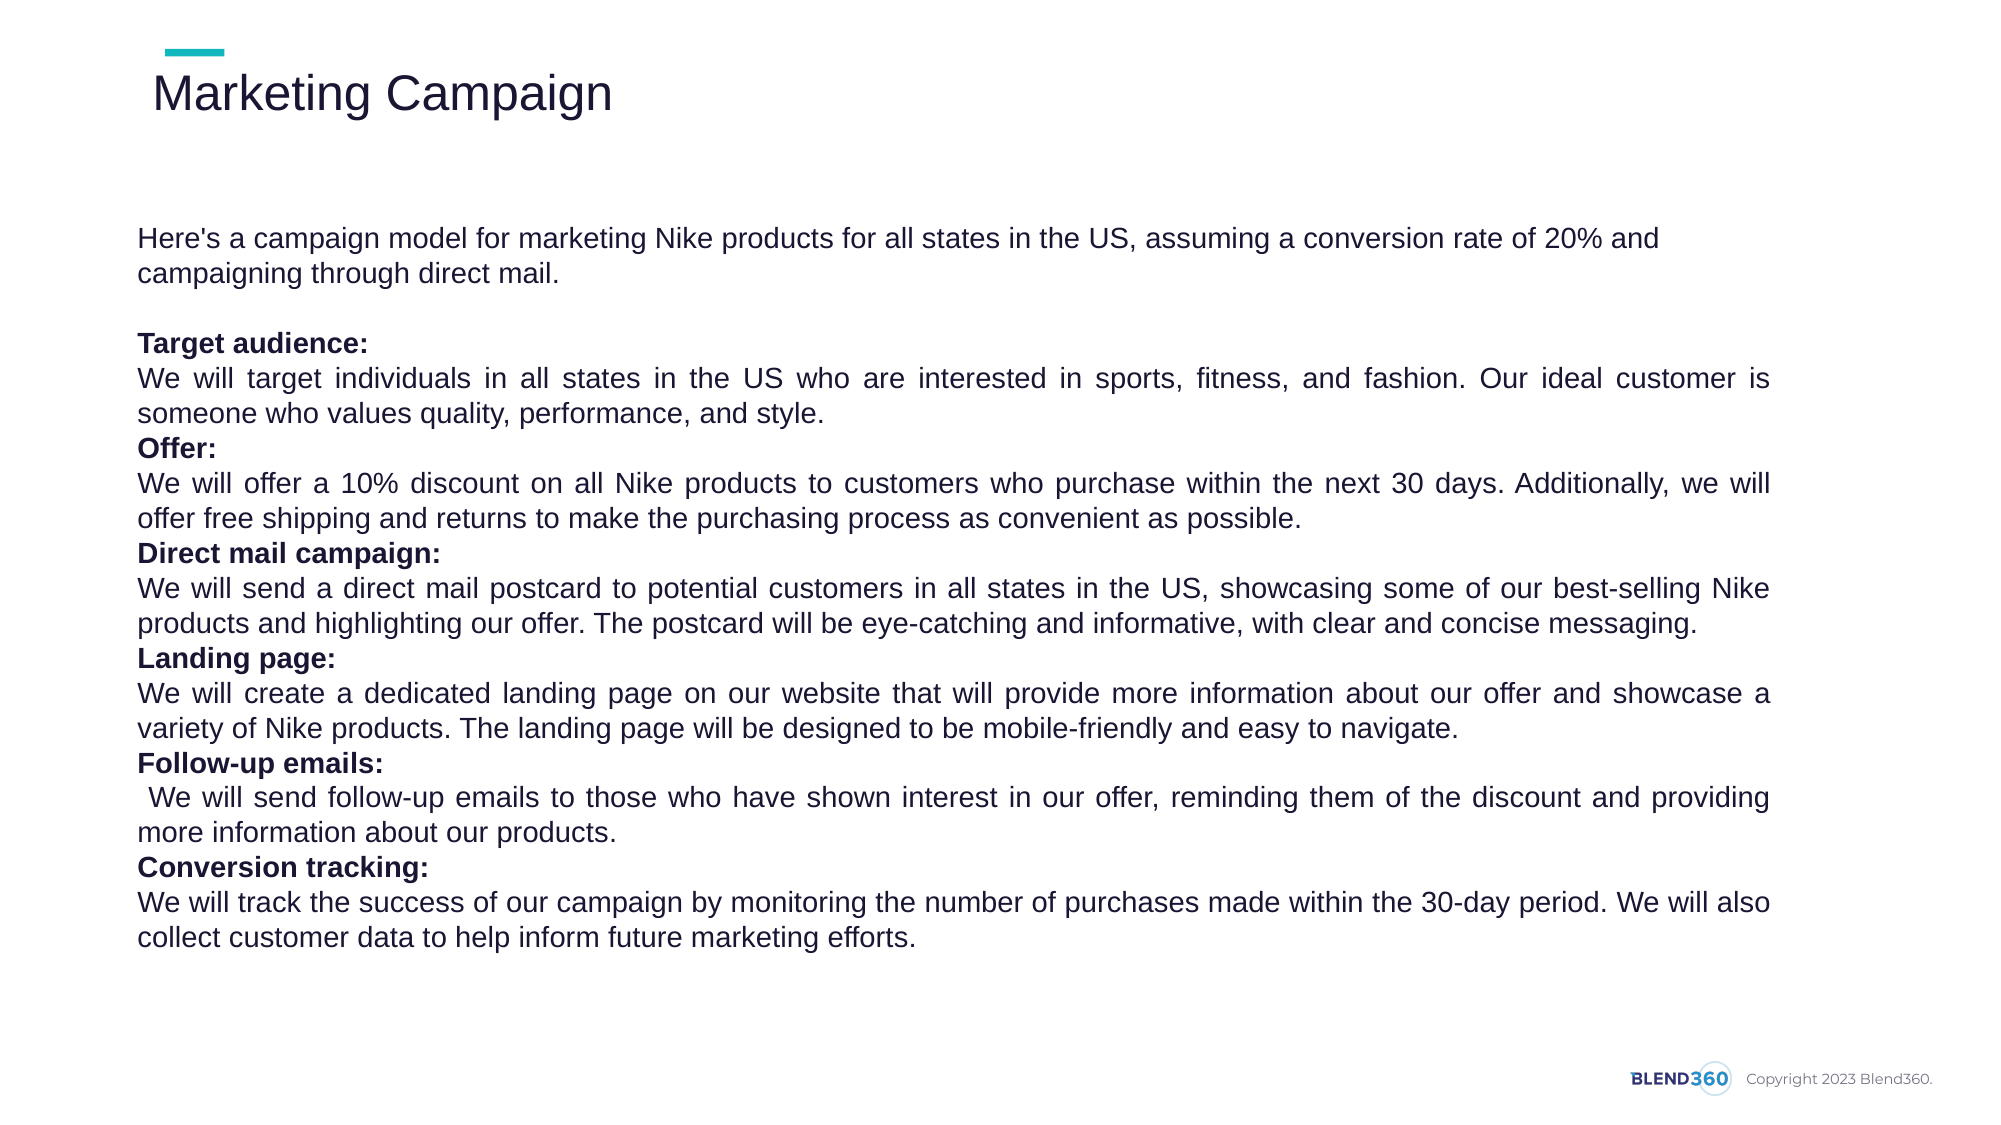

# Marketing Campaign
Here's a campaign model for marketing Nike products for all states in the US, assuming a conversion rate of 20% and campaigning through direct mail.

Target audience:
We will target individuals in all states in the US who are interested in sports, fitness, and fashion. Our ideal customer is someone who values quality, performance, and style.
Offer:
We will offer a 10% discount on all Nike products to customers who purchase within the next 30 days. Additionally, we will offer free shipping and returns to make the purchasing process as convenient as possible.
Direct mail campaign:
We will send a direct mail postcard to potential customers in all states in the US, showcasing some of our best-selling Nike products and highlighting our offer. The postcard will be eye-catching and informative, with clear and concise messaging.
Landing page:
We will create a dedicated landing page on our website that will provide more information about our offer and showcase a variety of Nike products. The landing page will be designed to be mobile-friendly and easy to navigate.
Follow-up emails:
 We will send follow-up emails to those who have shown interest in our offer, reminding them of the discount and providing more information about our products.
Conversion tracking:
We will track the success of our campaign by monitoring the number of purchases made within the 30-day period. We will also collect customer data to help inform future marketing efforts.